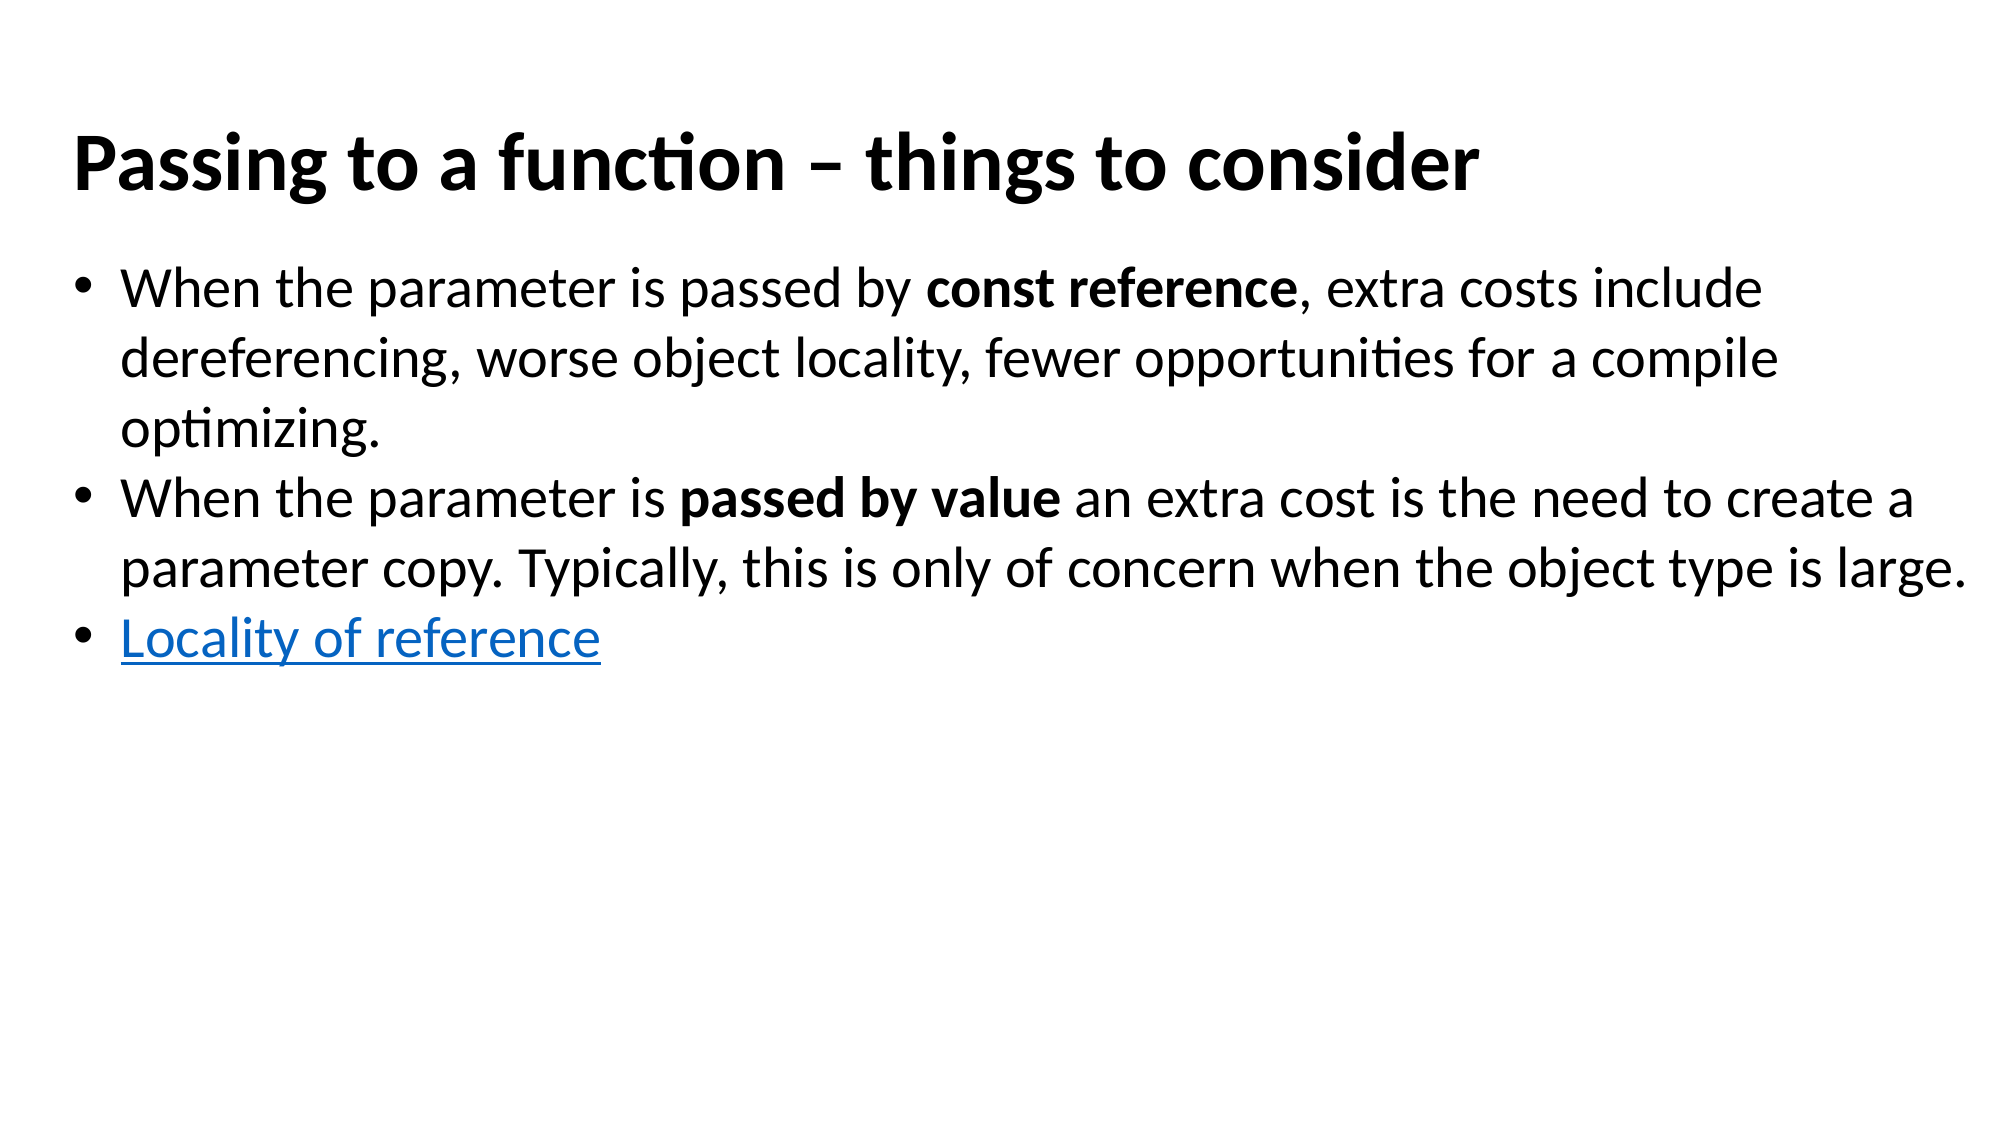

Passing to a function – things to consider
When the parameter is passed by const reference, extra costs include dereferencing, worse object locality, fewer opportunities for a compile optimizing.
When the parameter is passed by value an extra cost is the need to create a parameter copy. Typically, this is only of concern when the object type is large.
Locality of reference